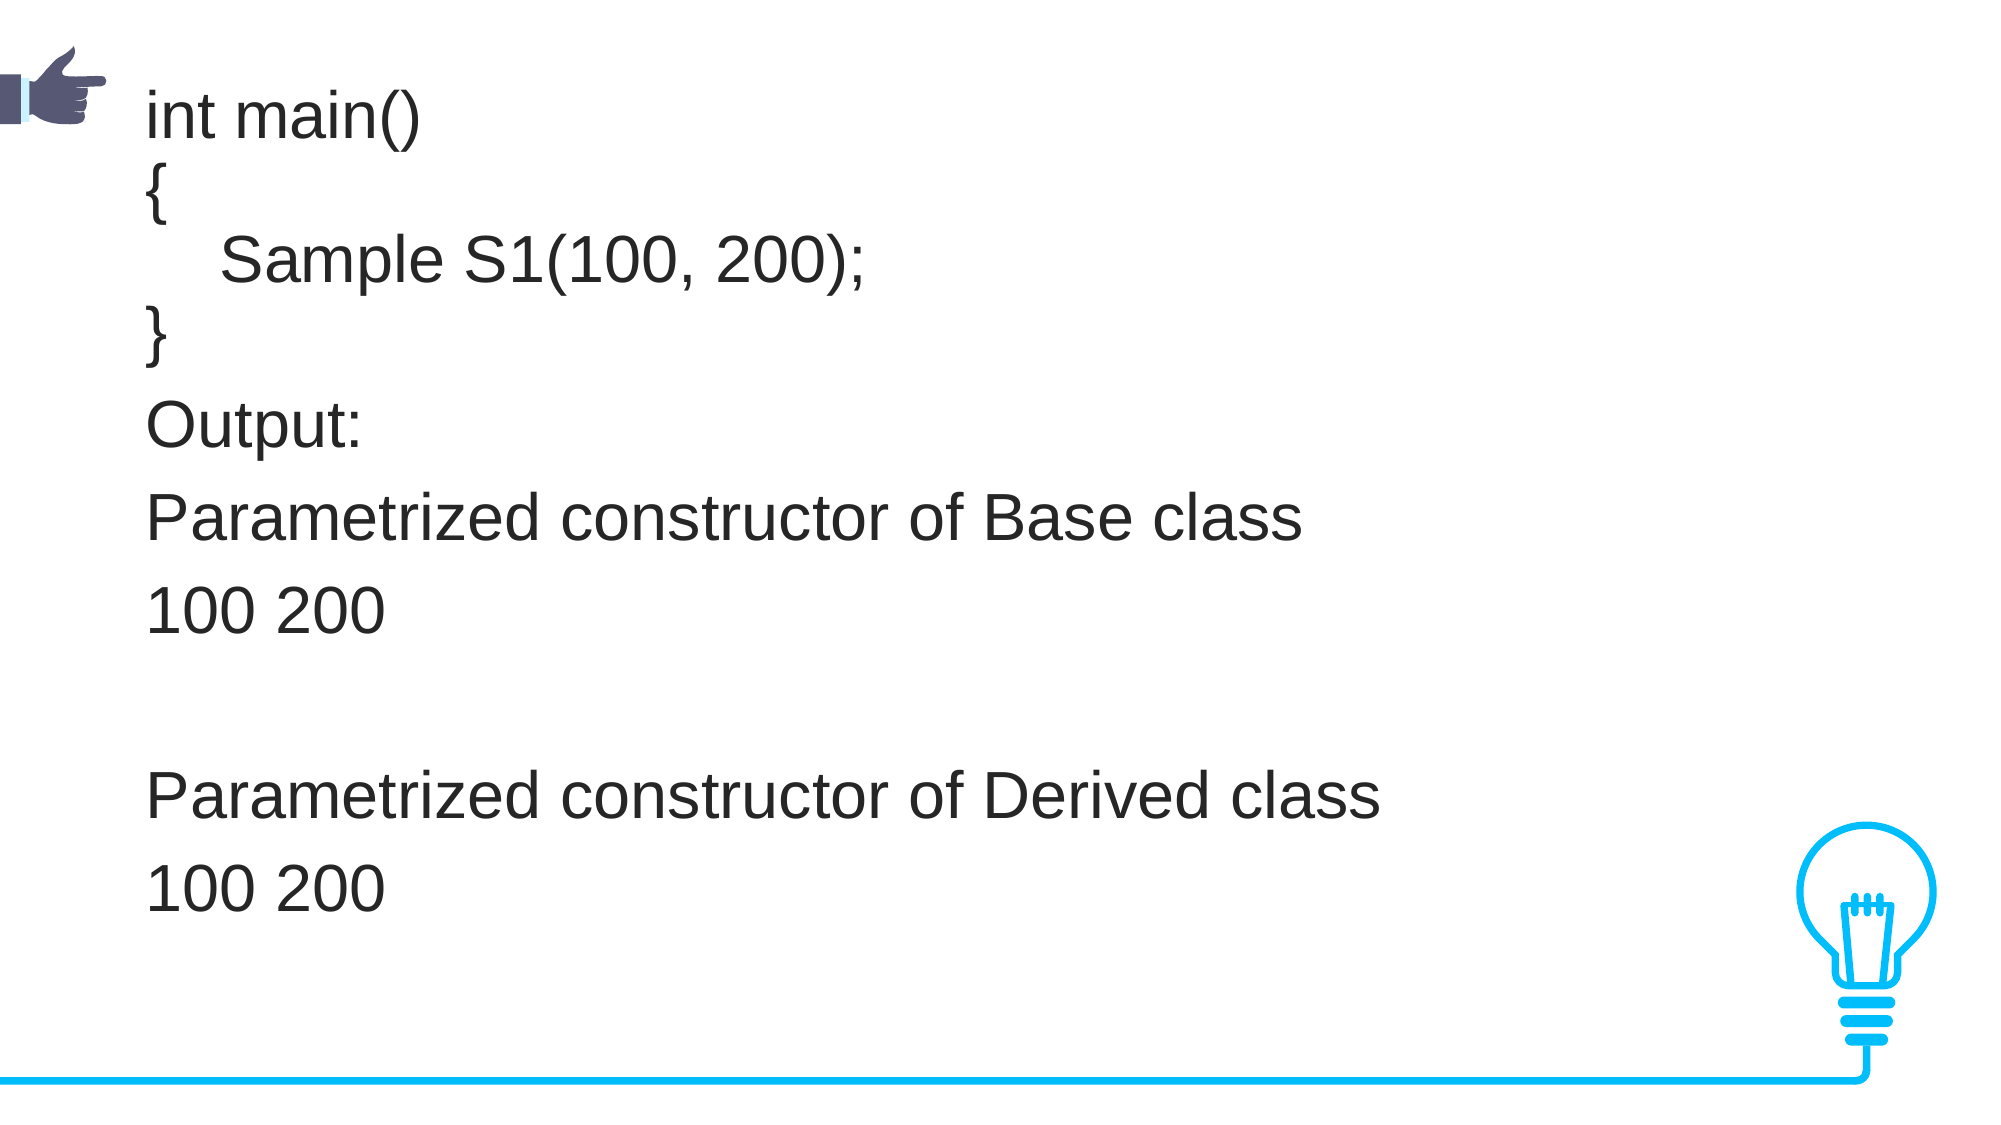

int main()
{
    Sample S1(100, 200);
}
Output:
Parametrized constructor of Base class
100 200

Parametrized constructor of Derived class
100 200